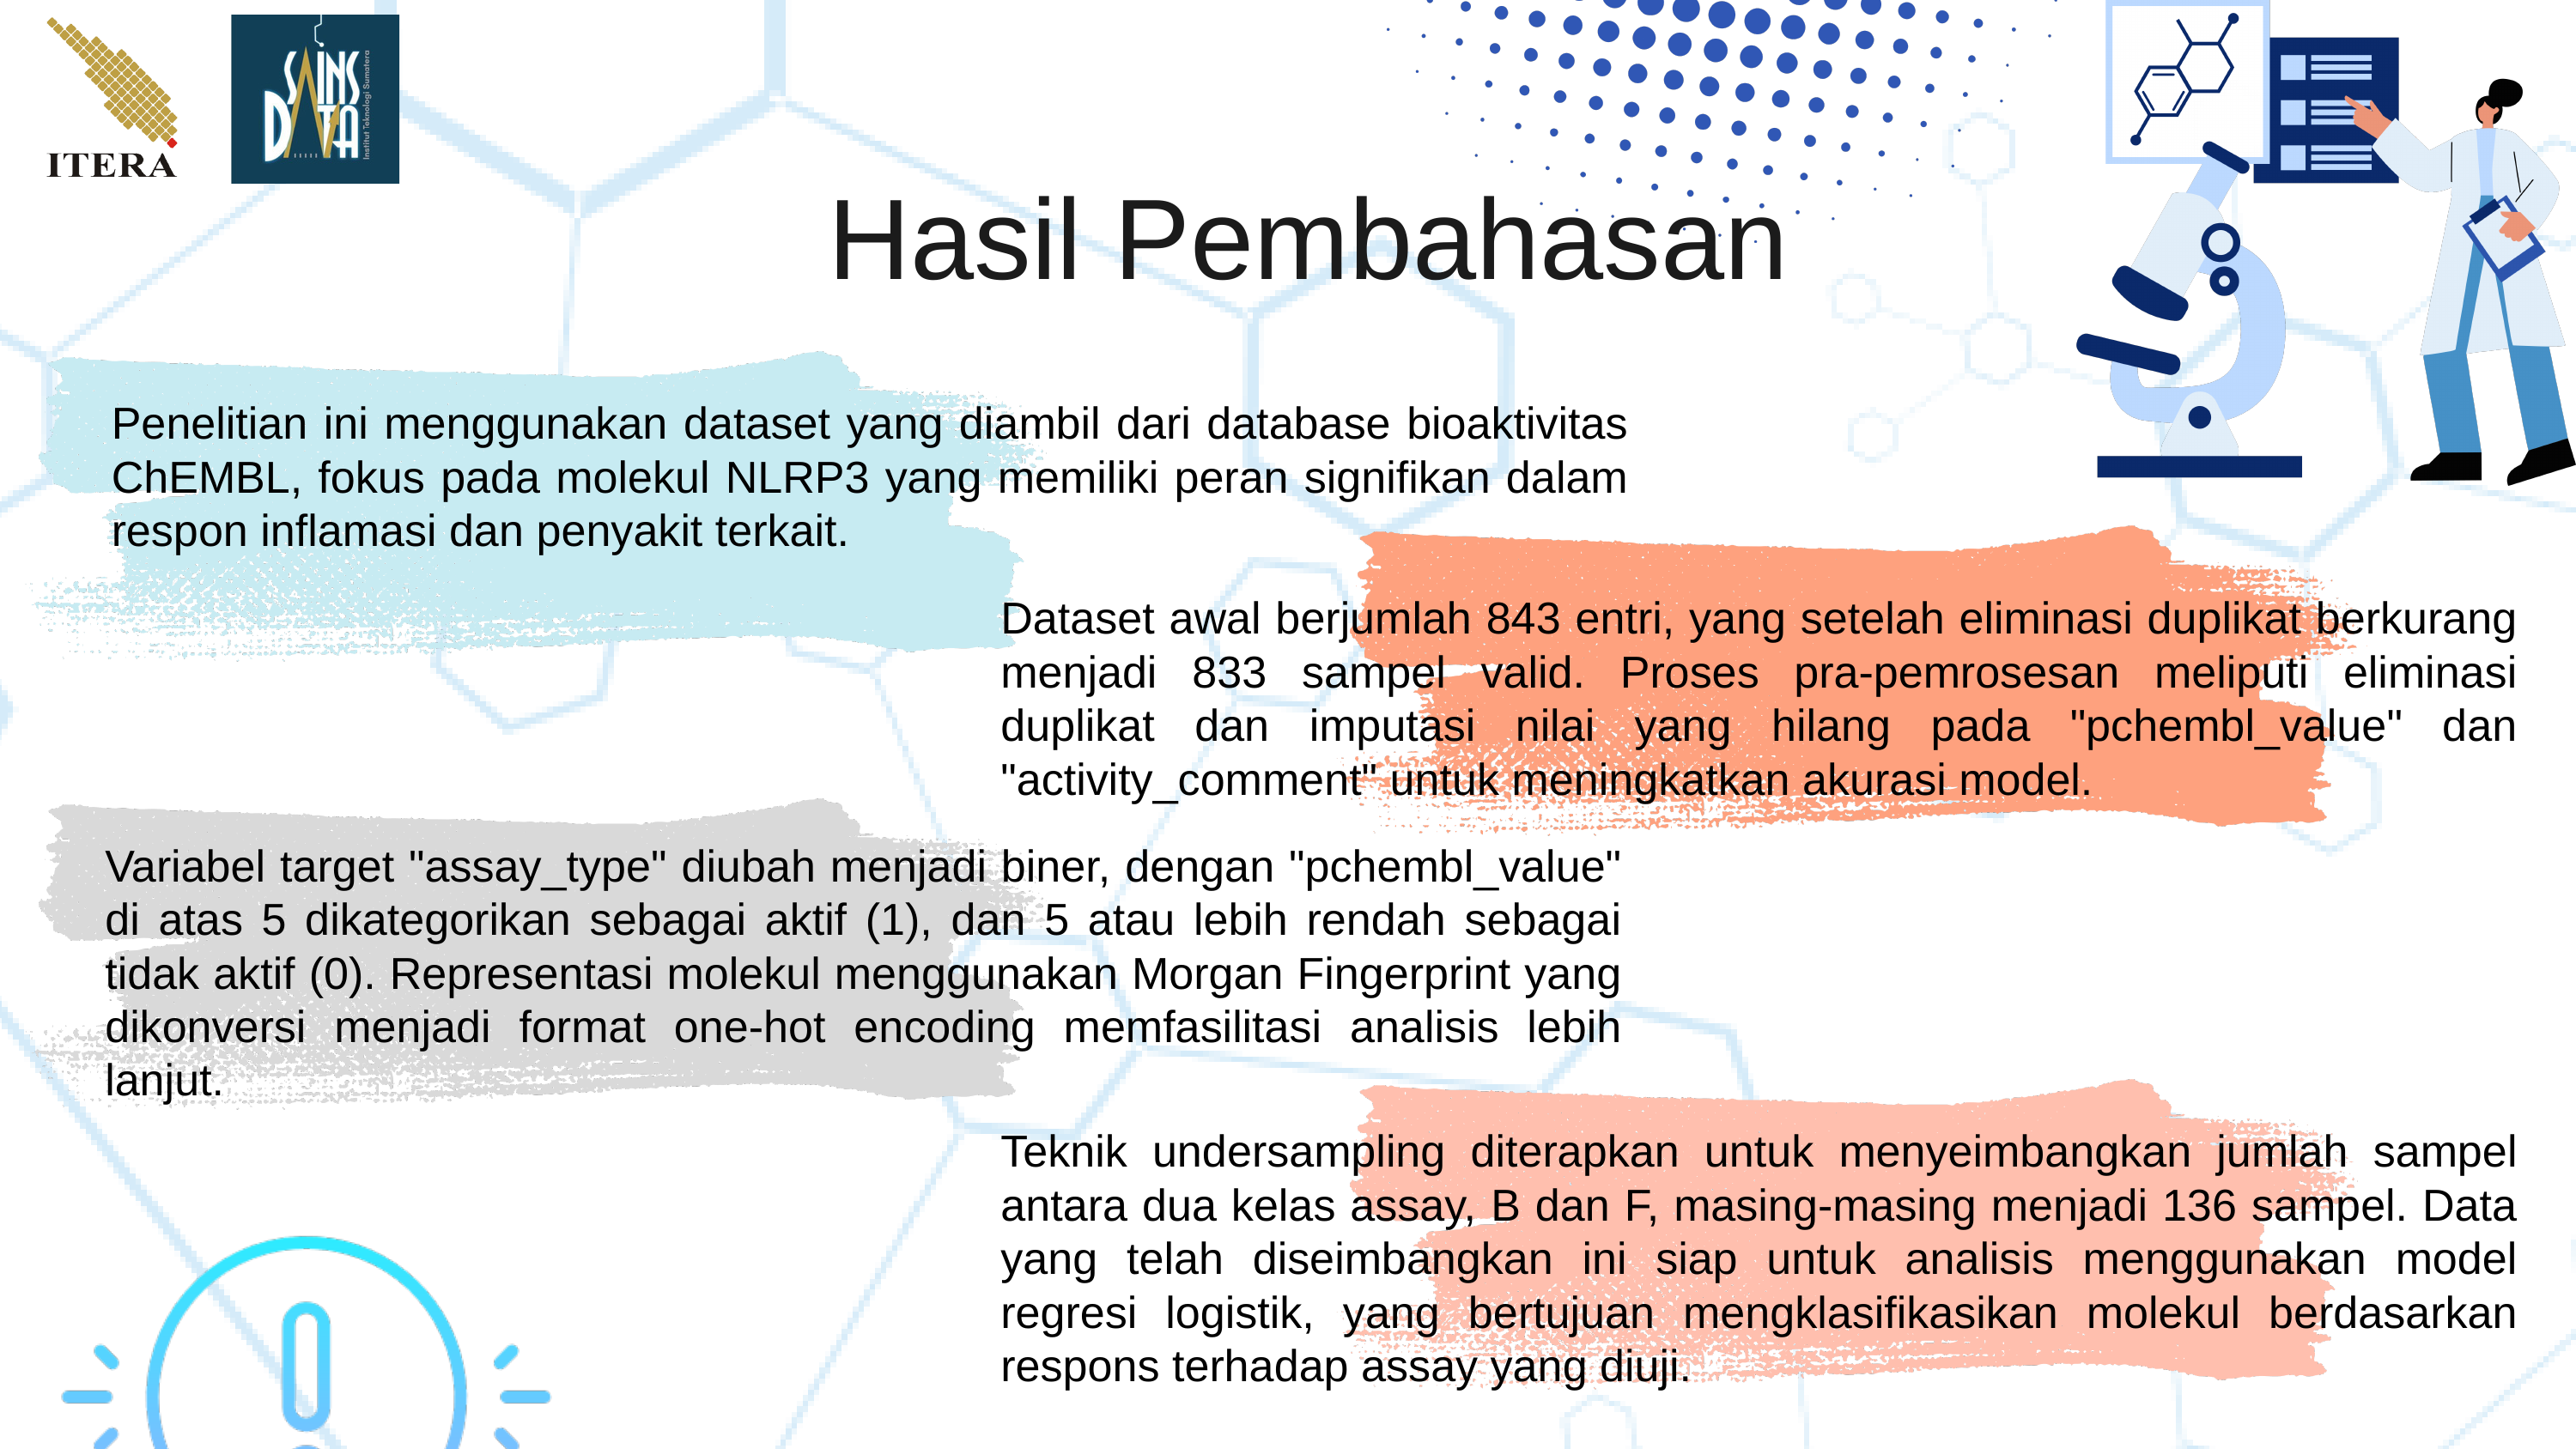

Hasil Pembahasan

Penelitian ini menggunakan dataset yang diambil dari database bioaktivitas ChEMBL, fokus pada molekul NLRP3 yang memiliki peran signifikan dalam respon inflamasi dan penyakit terkait.

Dataset awal berjumlah 843 entri, yang setelah eliminasi duplikat berkurang menjadi 833 sampel valid. Proses pra-pemrosesan meliputi eliminasi duplikat dan imputasi nilai yang hilang pada "pchembl_value" dan "activity_comment" untuk meningkatkan akurasi model.

Variabel target "assay_type" diubah menjadi biner, dengan "pchembl_value" di atas 5 dikategorikan sebagai aktif (1), dan 5 atau lebih rendah sebagai tidak aktif (0). Representasi molekul menggunakan Morgan Fingerprint yang dikonversi menjadi format one-hot encoding memfasilitasi analisis lebih lanjut.

Teknik undersampling diterapkan untuk menyeimbangkan jumlah sampel antara dua kelas assay, B dan F, masing-masing menjadi 136 sampel. Data yang telah diseimbangkan ini siap untuk analisis menggunakan model regresi logistik, yang bertujuan mengklasifikasikan molekul berdasarkan respons terhadap assay yang diuji.